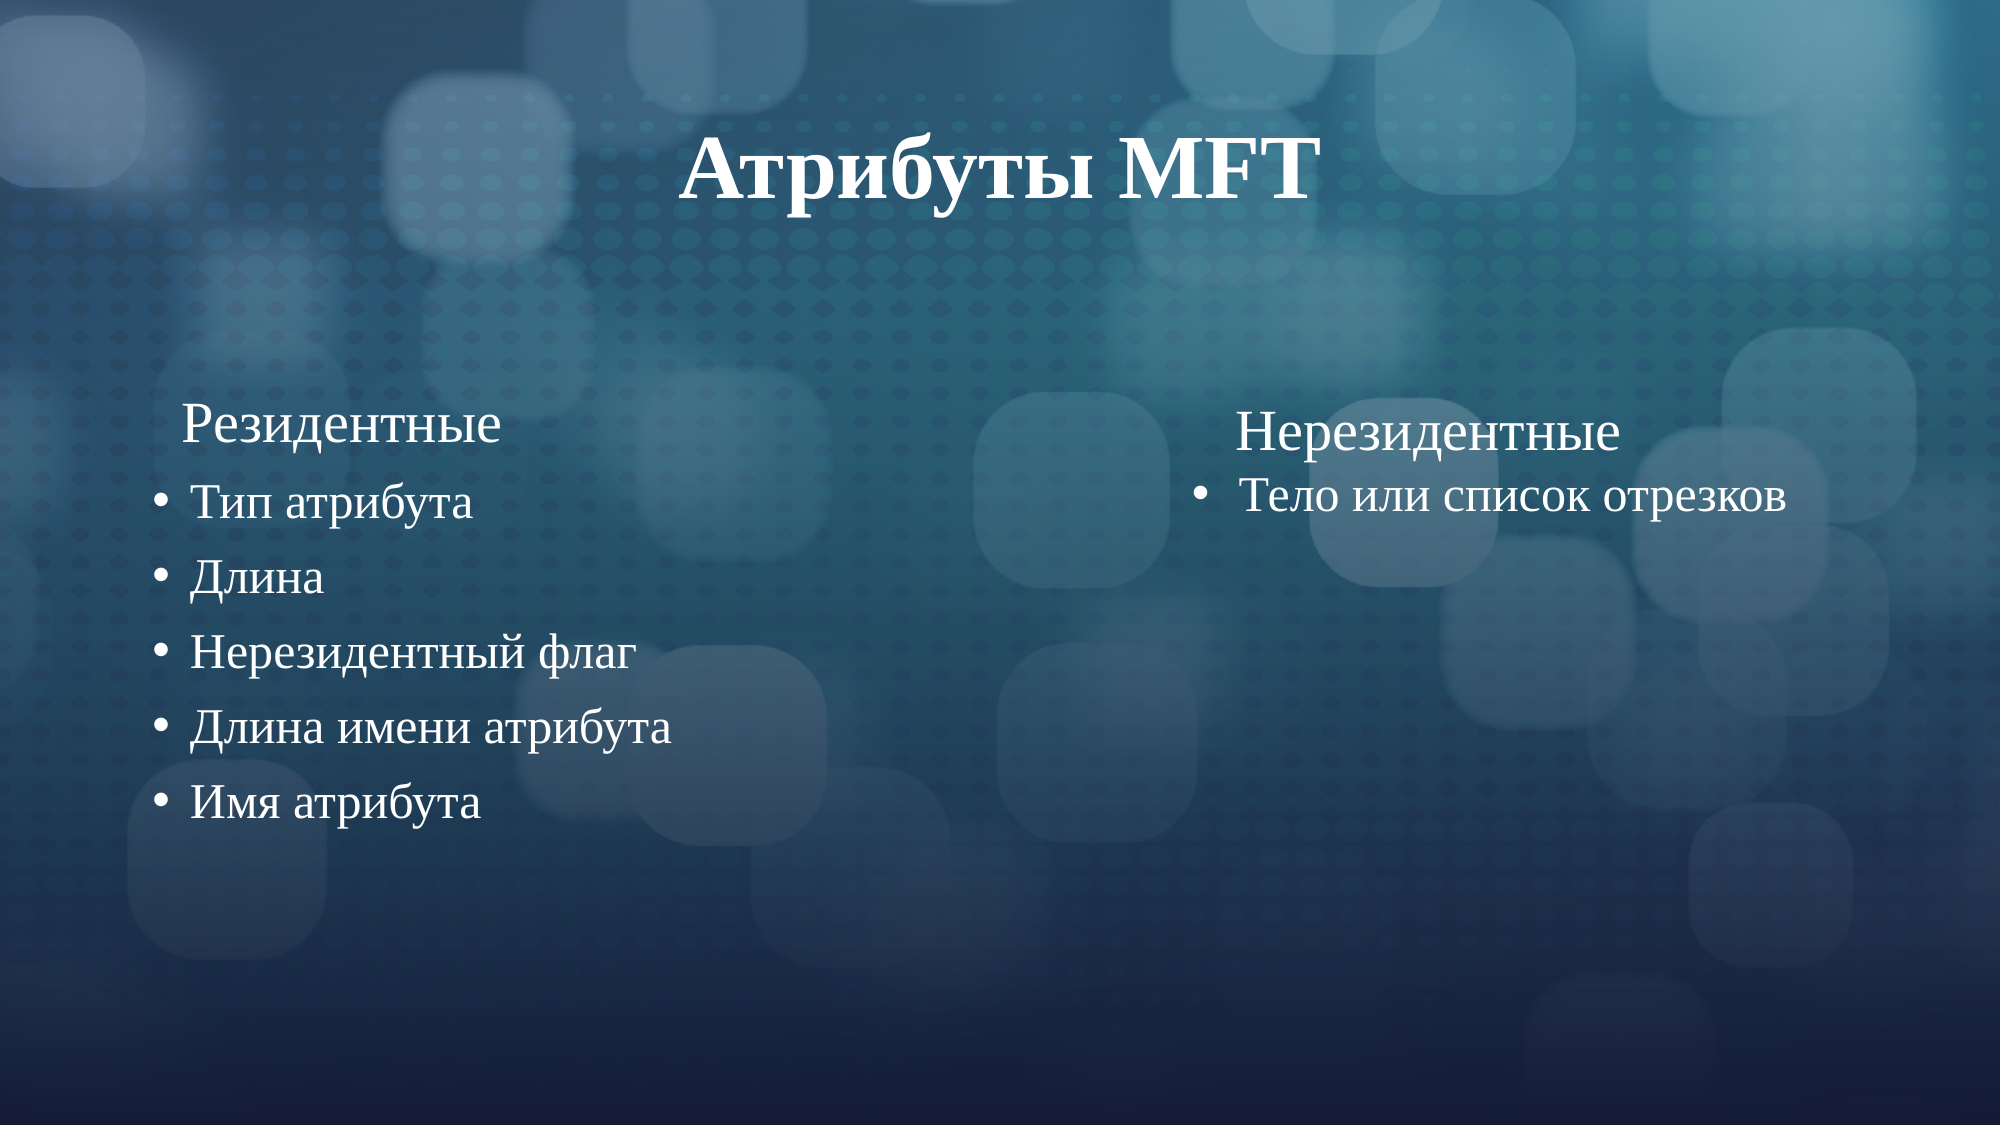

# Атрибуты MFT
  Резидентные
Тип атрибута
Длина
Нерезидентный флаг
Длина имени атрибута
Имя атрибута
   Нерезидентные
Тело или список отрезков